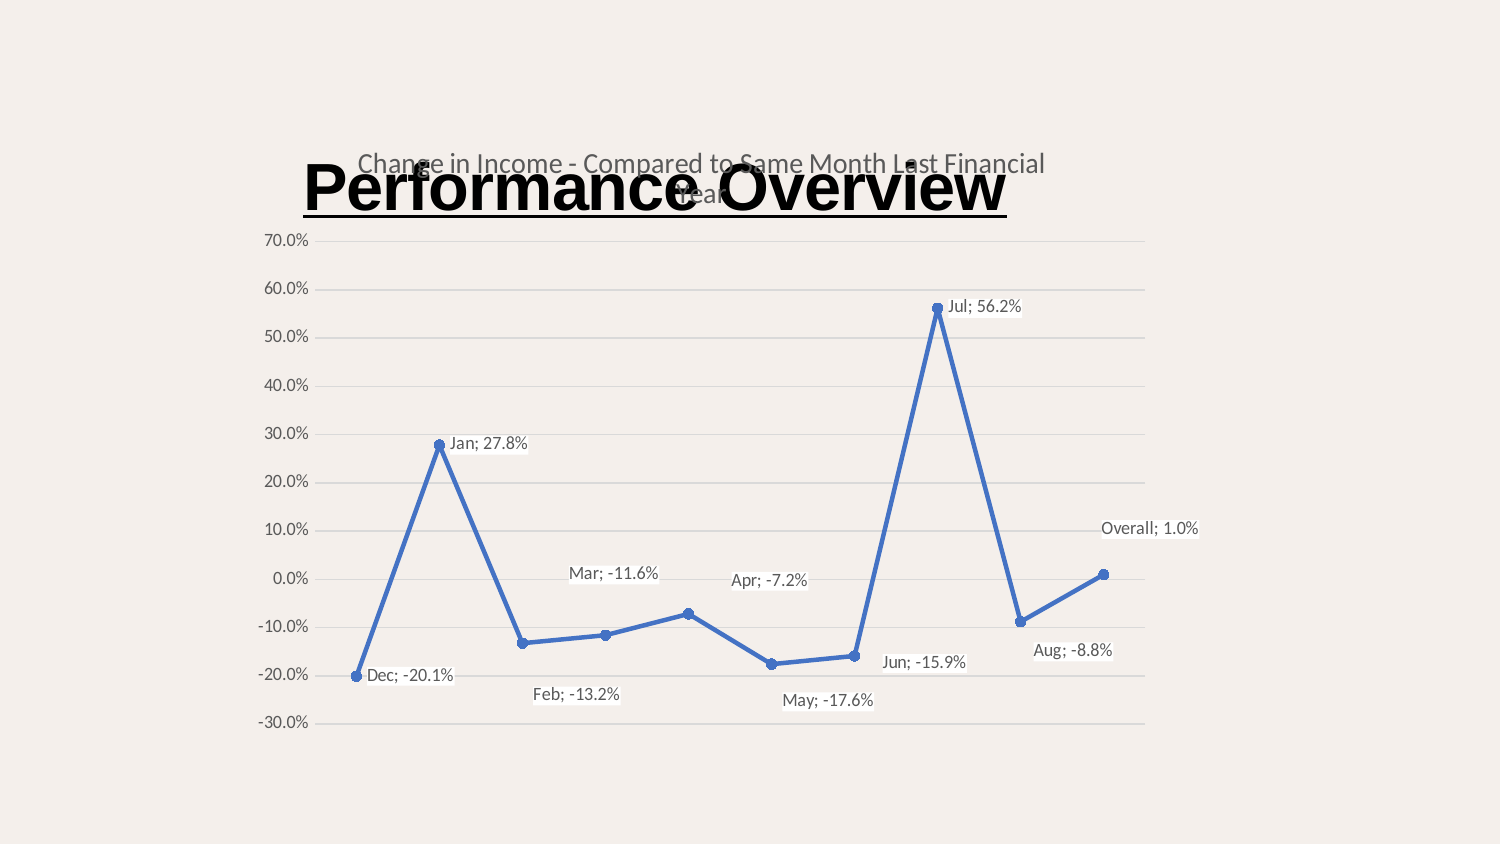

Performance Overview

### Chart:

| Category | Change in Income - Compared to Same Month Last Financial Year |
|---|---|
| Dec | -0.2007902994615145 |
| Jan | 0.27813325847265347 |
| Feb | -0.13226473701323826 |
| Mar | -0.1157028220706301 |
| Apr | -0.07164230676203986 |
| May | -0.1757101435326075 |
| Jun | -0.15860067786814613 |
| Jul | 0.5616315095946605 |
| Aug | -0.08774224596951152 |
| Overall | 0.00989652786082762 |